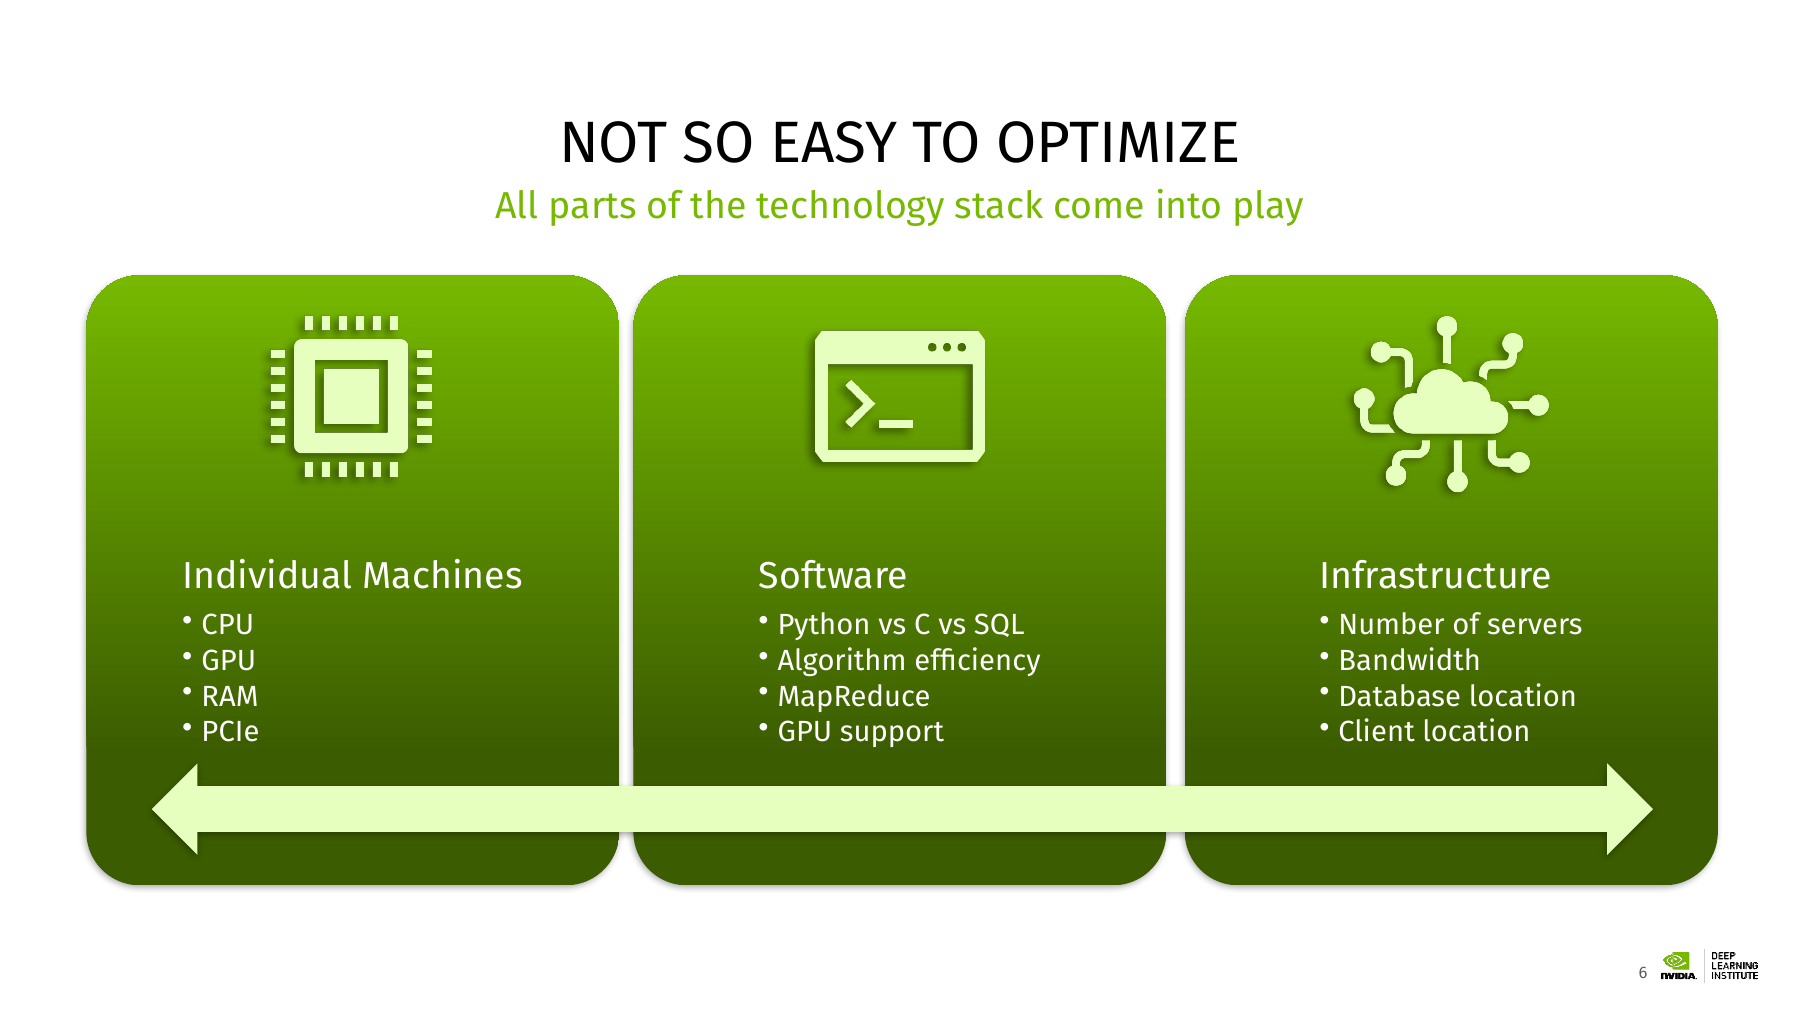

# Not So Easy to Optimize
All parts of the technology stack come into play
Individual Machines
CPU
GPU
RAM
PCIe
Software
Python vs C vs SQL
Algorithm efficiency
MapReduce
GPU support
Infrastructure
Number of servers
Bandwidth
Database location
Client location